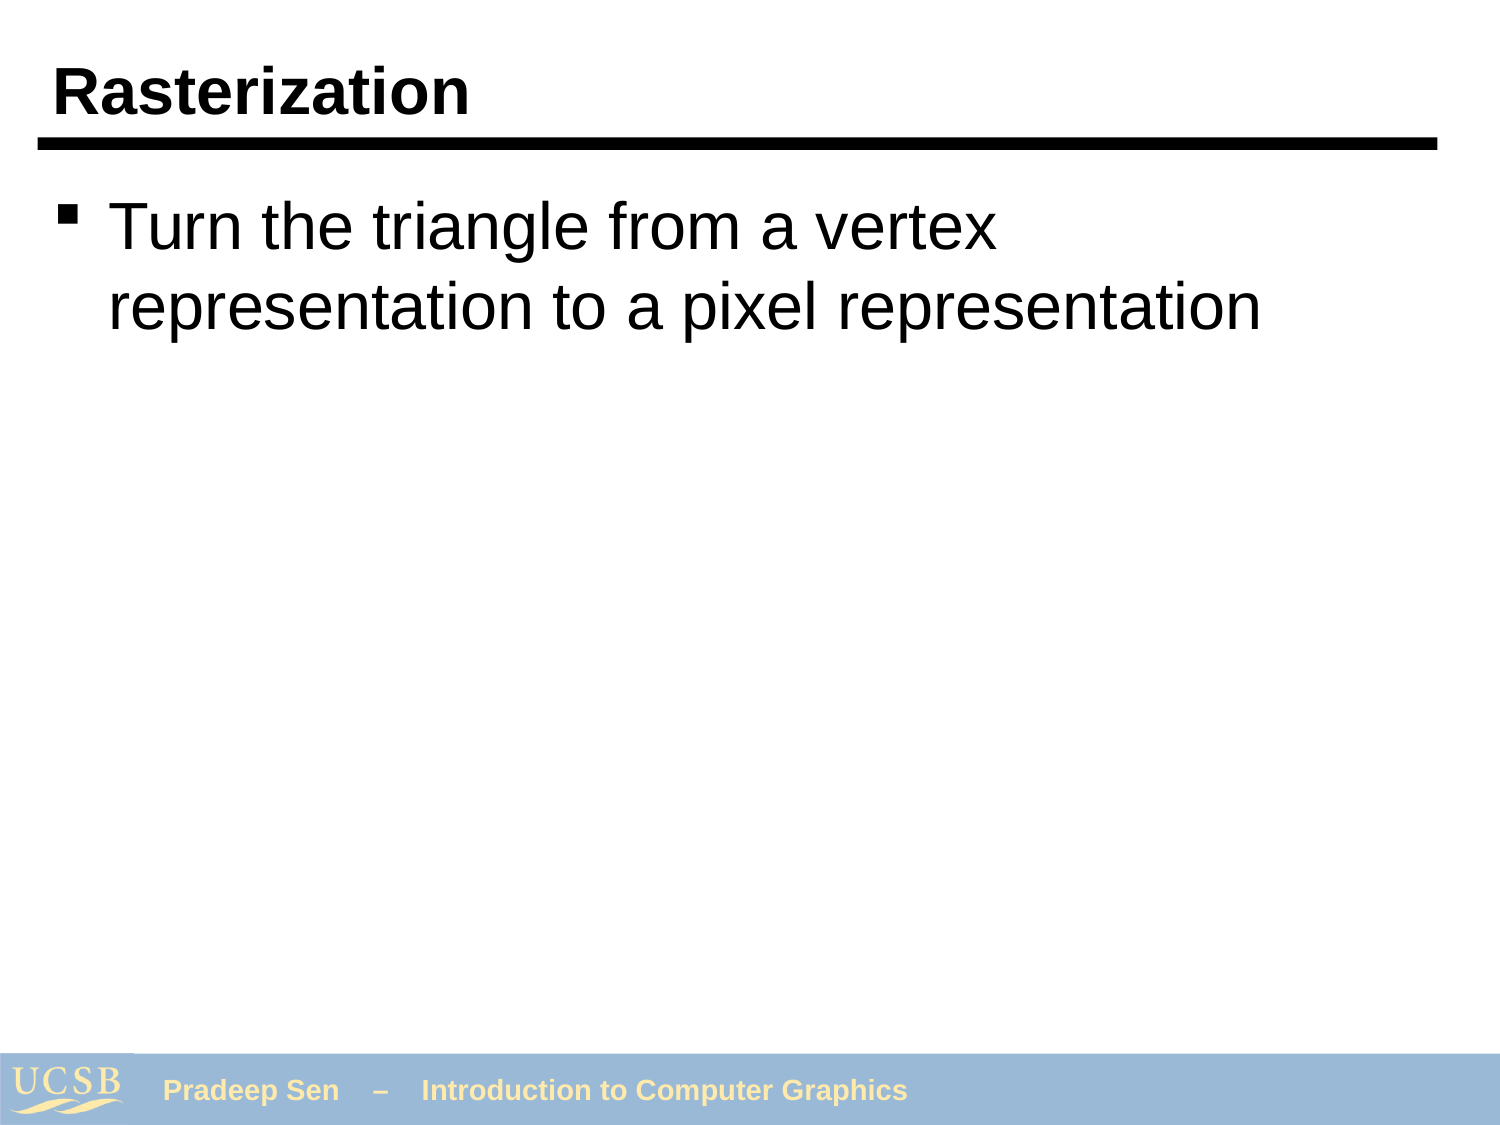

# Rasterization
Turn the triangle from a vertex representation to a pixel representation